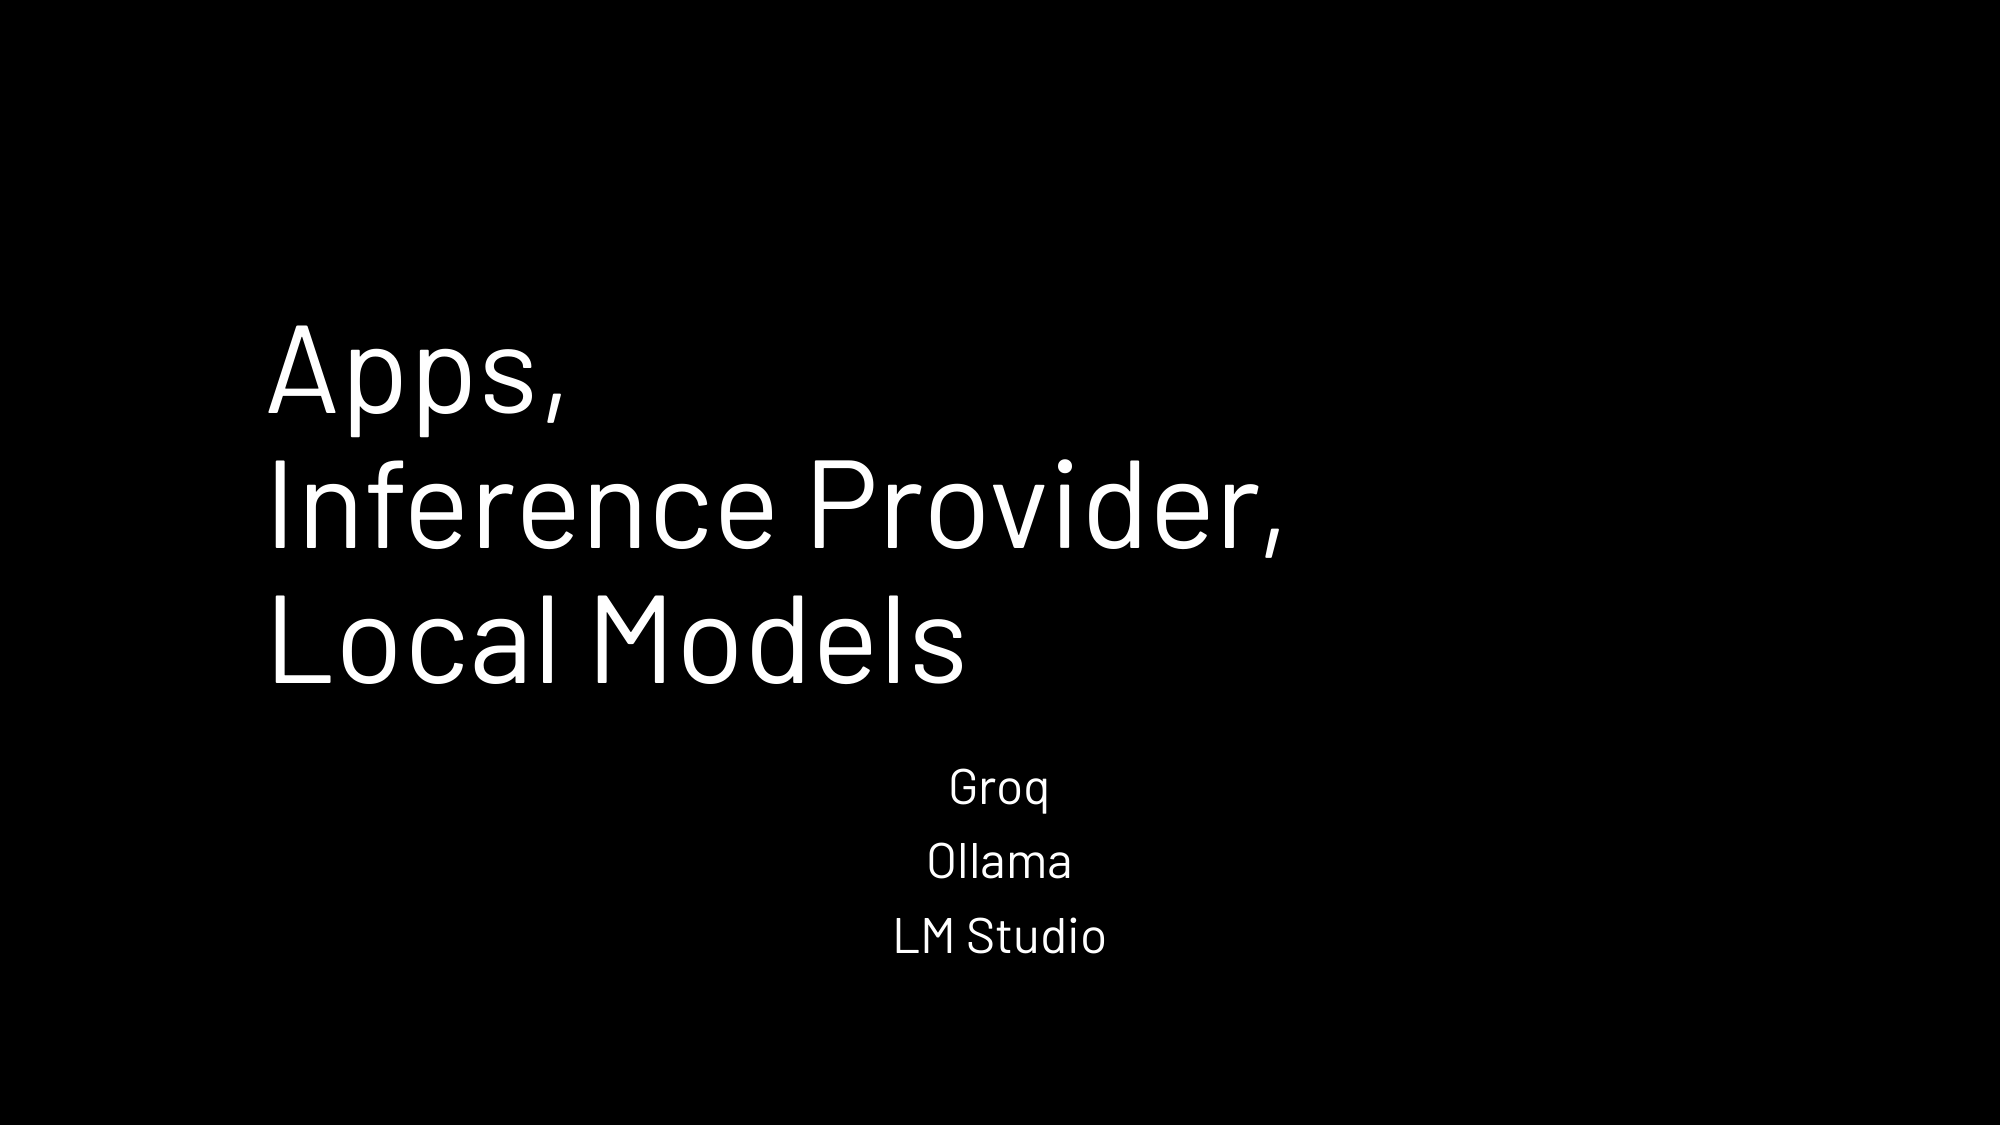

# Apps, Inference Provider, Local Models
Groq
Ollama
LM Studio